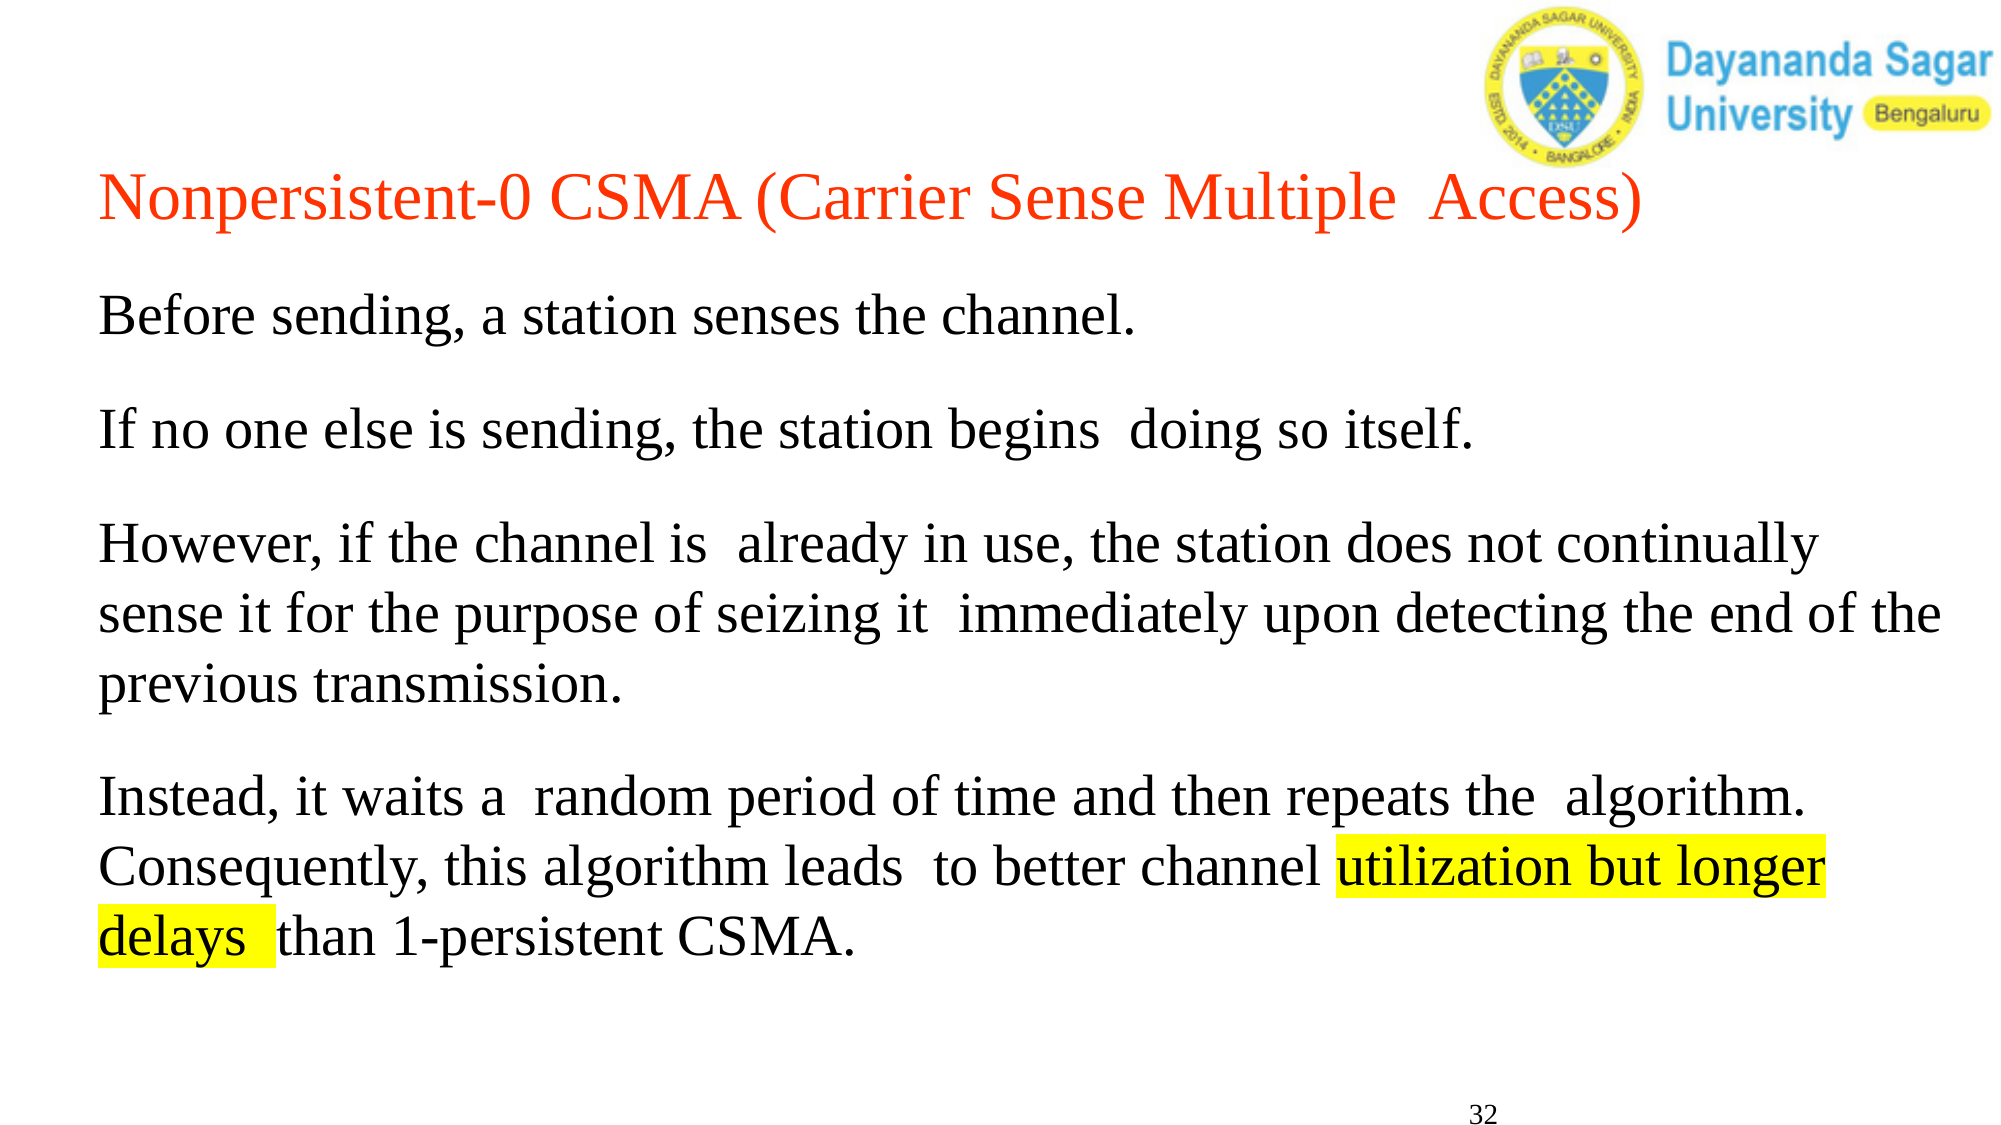

Nonpersistent-0 CSMA (Carrier Sense Multiple  Access)
Before sending, a station senses the channel.
If no one else is sending, the station begins  doing so itself.
However, if the channel is  already in use, the station does not continually  sense it for the purpose of seizing it  immediately upon detecting the end of the  previous transmission.
Instead, it waits a  random period of time and then repeats the  algorithm. Consequently, this algorithm leads  to better channel utilization but longer delays  than 1-persistent CSMA.
32